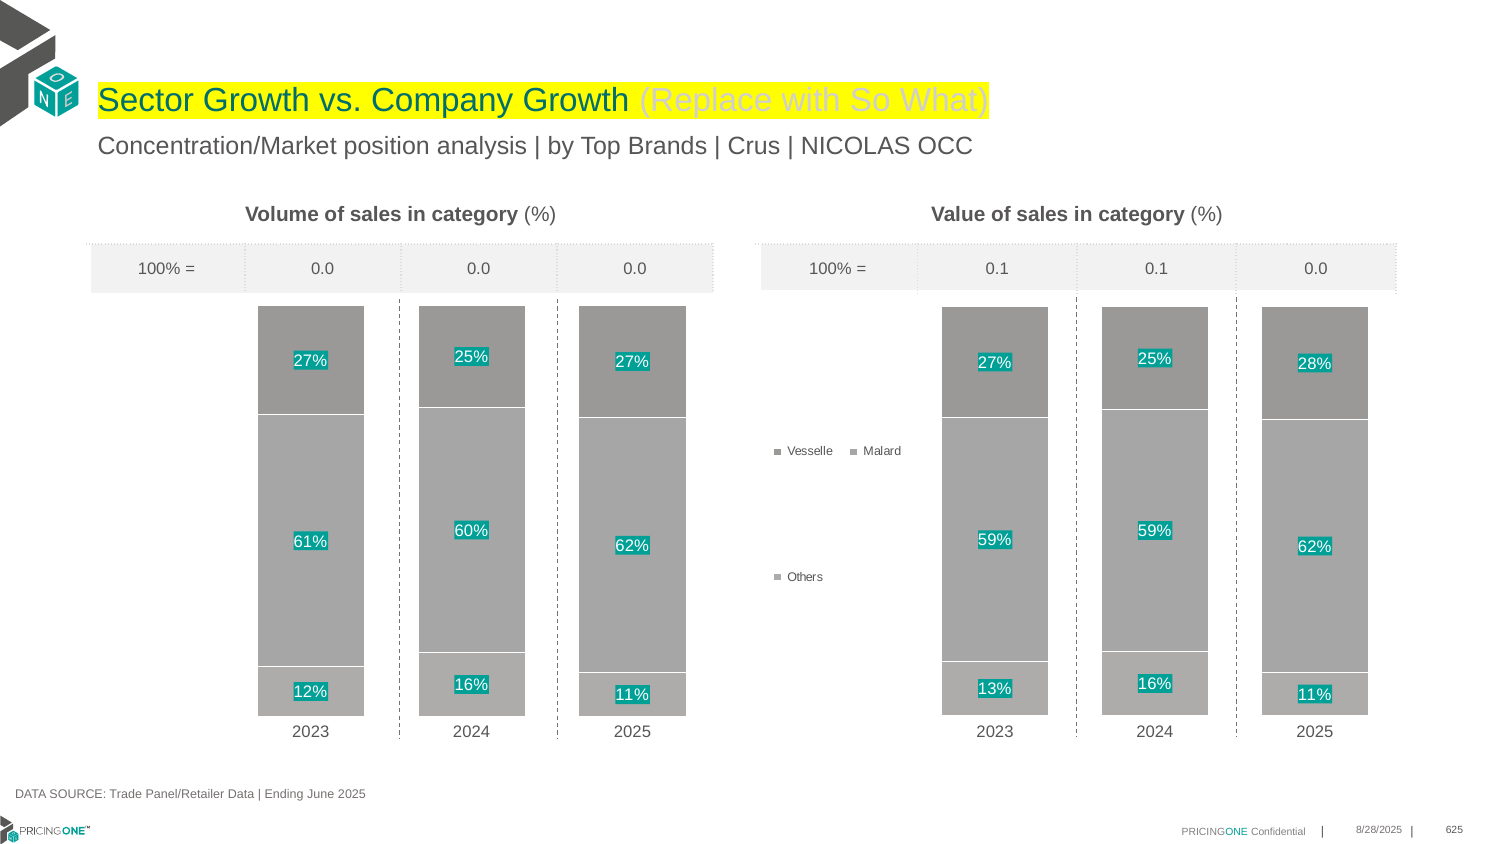

# Sector Growth vs. Company Growth (Replace with So What)
Concentration/Market position analysis | by Top Brands | Crus | NICOLAS OCC
| Volume of sales in category (%) |  |  |  |
| --- | --- | --- | --- |
| 100% = | 0.0 | 0.0 | 0.0 |
| Value of sales in category (%) |  |  |  |
| --- | --- | --- | --- |
| 100% = | 0.1 | 0.1 | 0.0 |

### Chart

| Category | Others | Malard | Vesselle |
|---|---|---|---|
| 2023 | 0.1206896551724138 | 0.6128078817733991 | 0.2665024630541872 |
| 2024 | 0.15509138381201043 | 0.5963446475195823 | 0.2485639686684073 |
| 2025 | 0.10553410553410554 | 0.6216216216216216 | 0.2728442728442728 |

### Chart

| Category | Others | Malard | Vesselle |
|---|---|---|---|
| 2023 | 0.13254635272983897 | 0.5946237248989542 | 0.2728299223712068 |
| 2024 | 0.15762083738533916 | 0.5891923147685757 | 0.2531868478460851 |
| 2025 | 0.1059931617315012 | 0.6166698922650151 | 0.27733694600348363 |
DATA SOURCE: Trade Panel/Retailer Data | Ending June 2025

8/28/2025
625